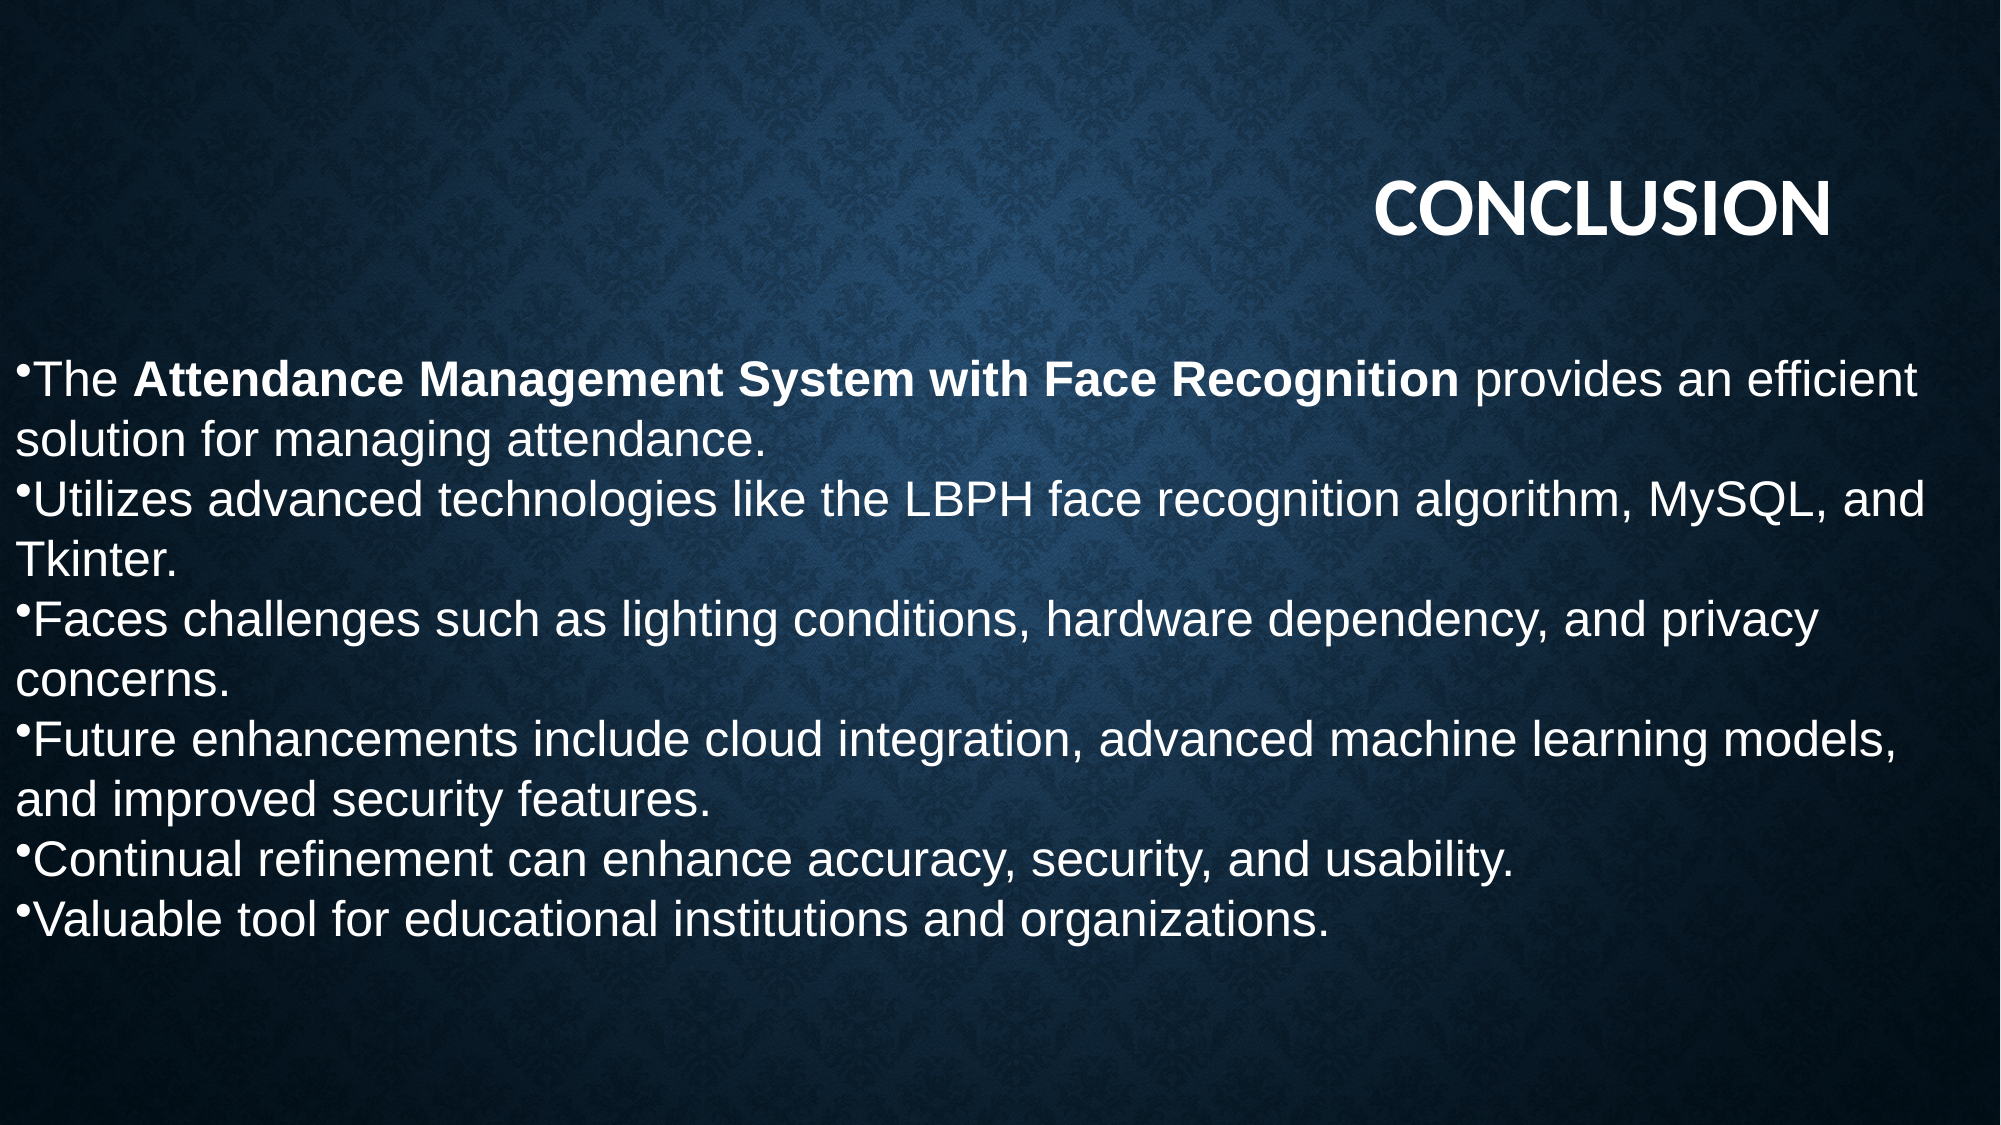

# Conclusion

The Attendance Management System with Face Recognition provides an efficient solution for managing attendance.
Utilizes advanced technologies like the LBPH face recognition algorithm, MySQL, and Tkinter.
Faces challenges such as lighting conditions, hardware dependency, and privacy concerns.
Future enhancements include cloud integration, advanced machine learning models, and improved security features.
Continual refinement can enhance accuracy, security, and usability.
Valuable tool for educational institutions and organizations.